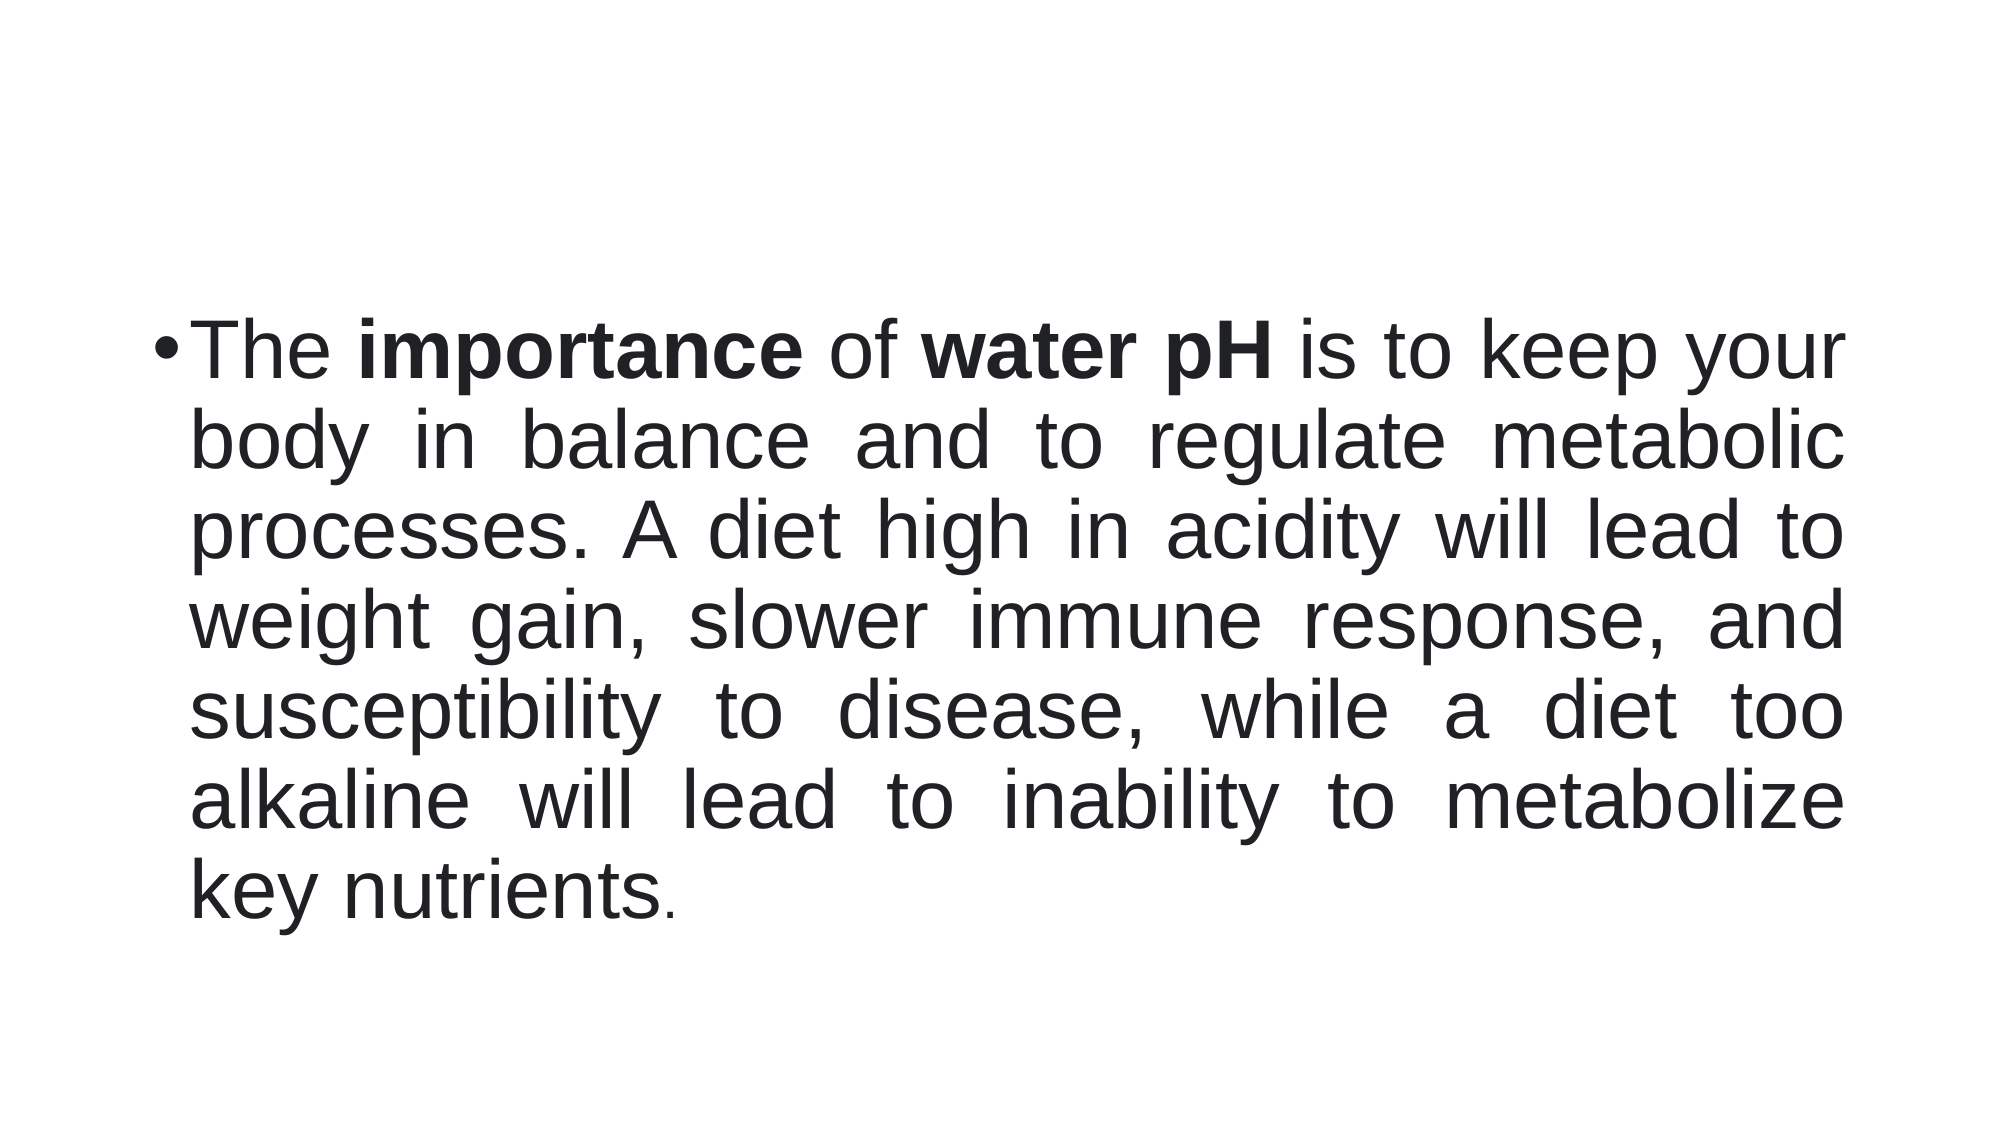

The importance of water pH is to keep your body in balance and to regulate metabolic processes. A diet high in acidity will lead to weight gain, slower immune response, and susceptibility to disease, while a diet too alkaline will lead to inability to metabolize key nutrients.